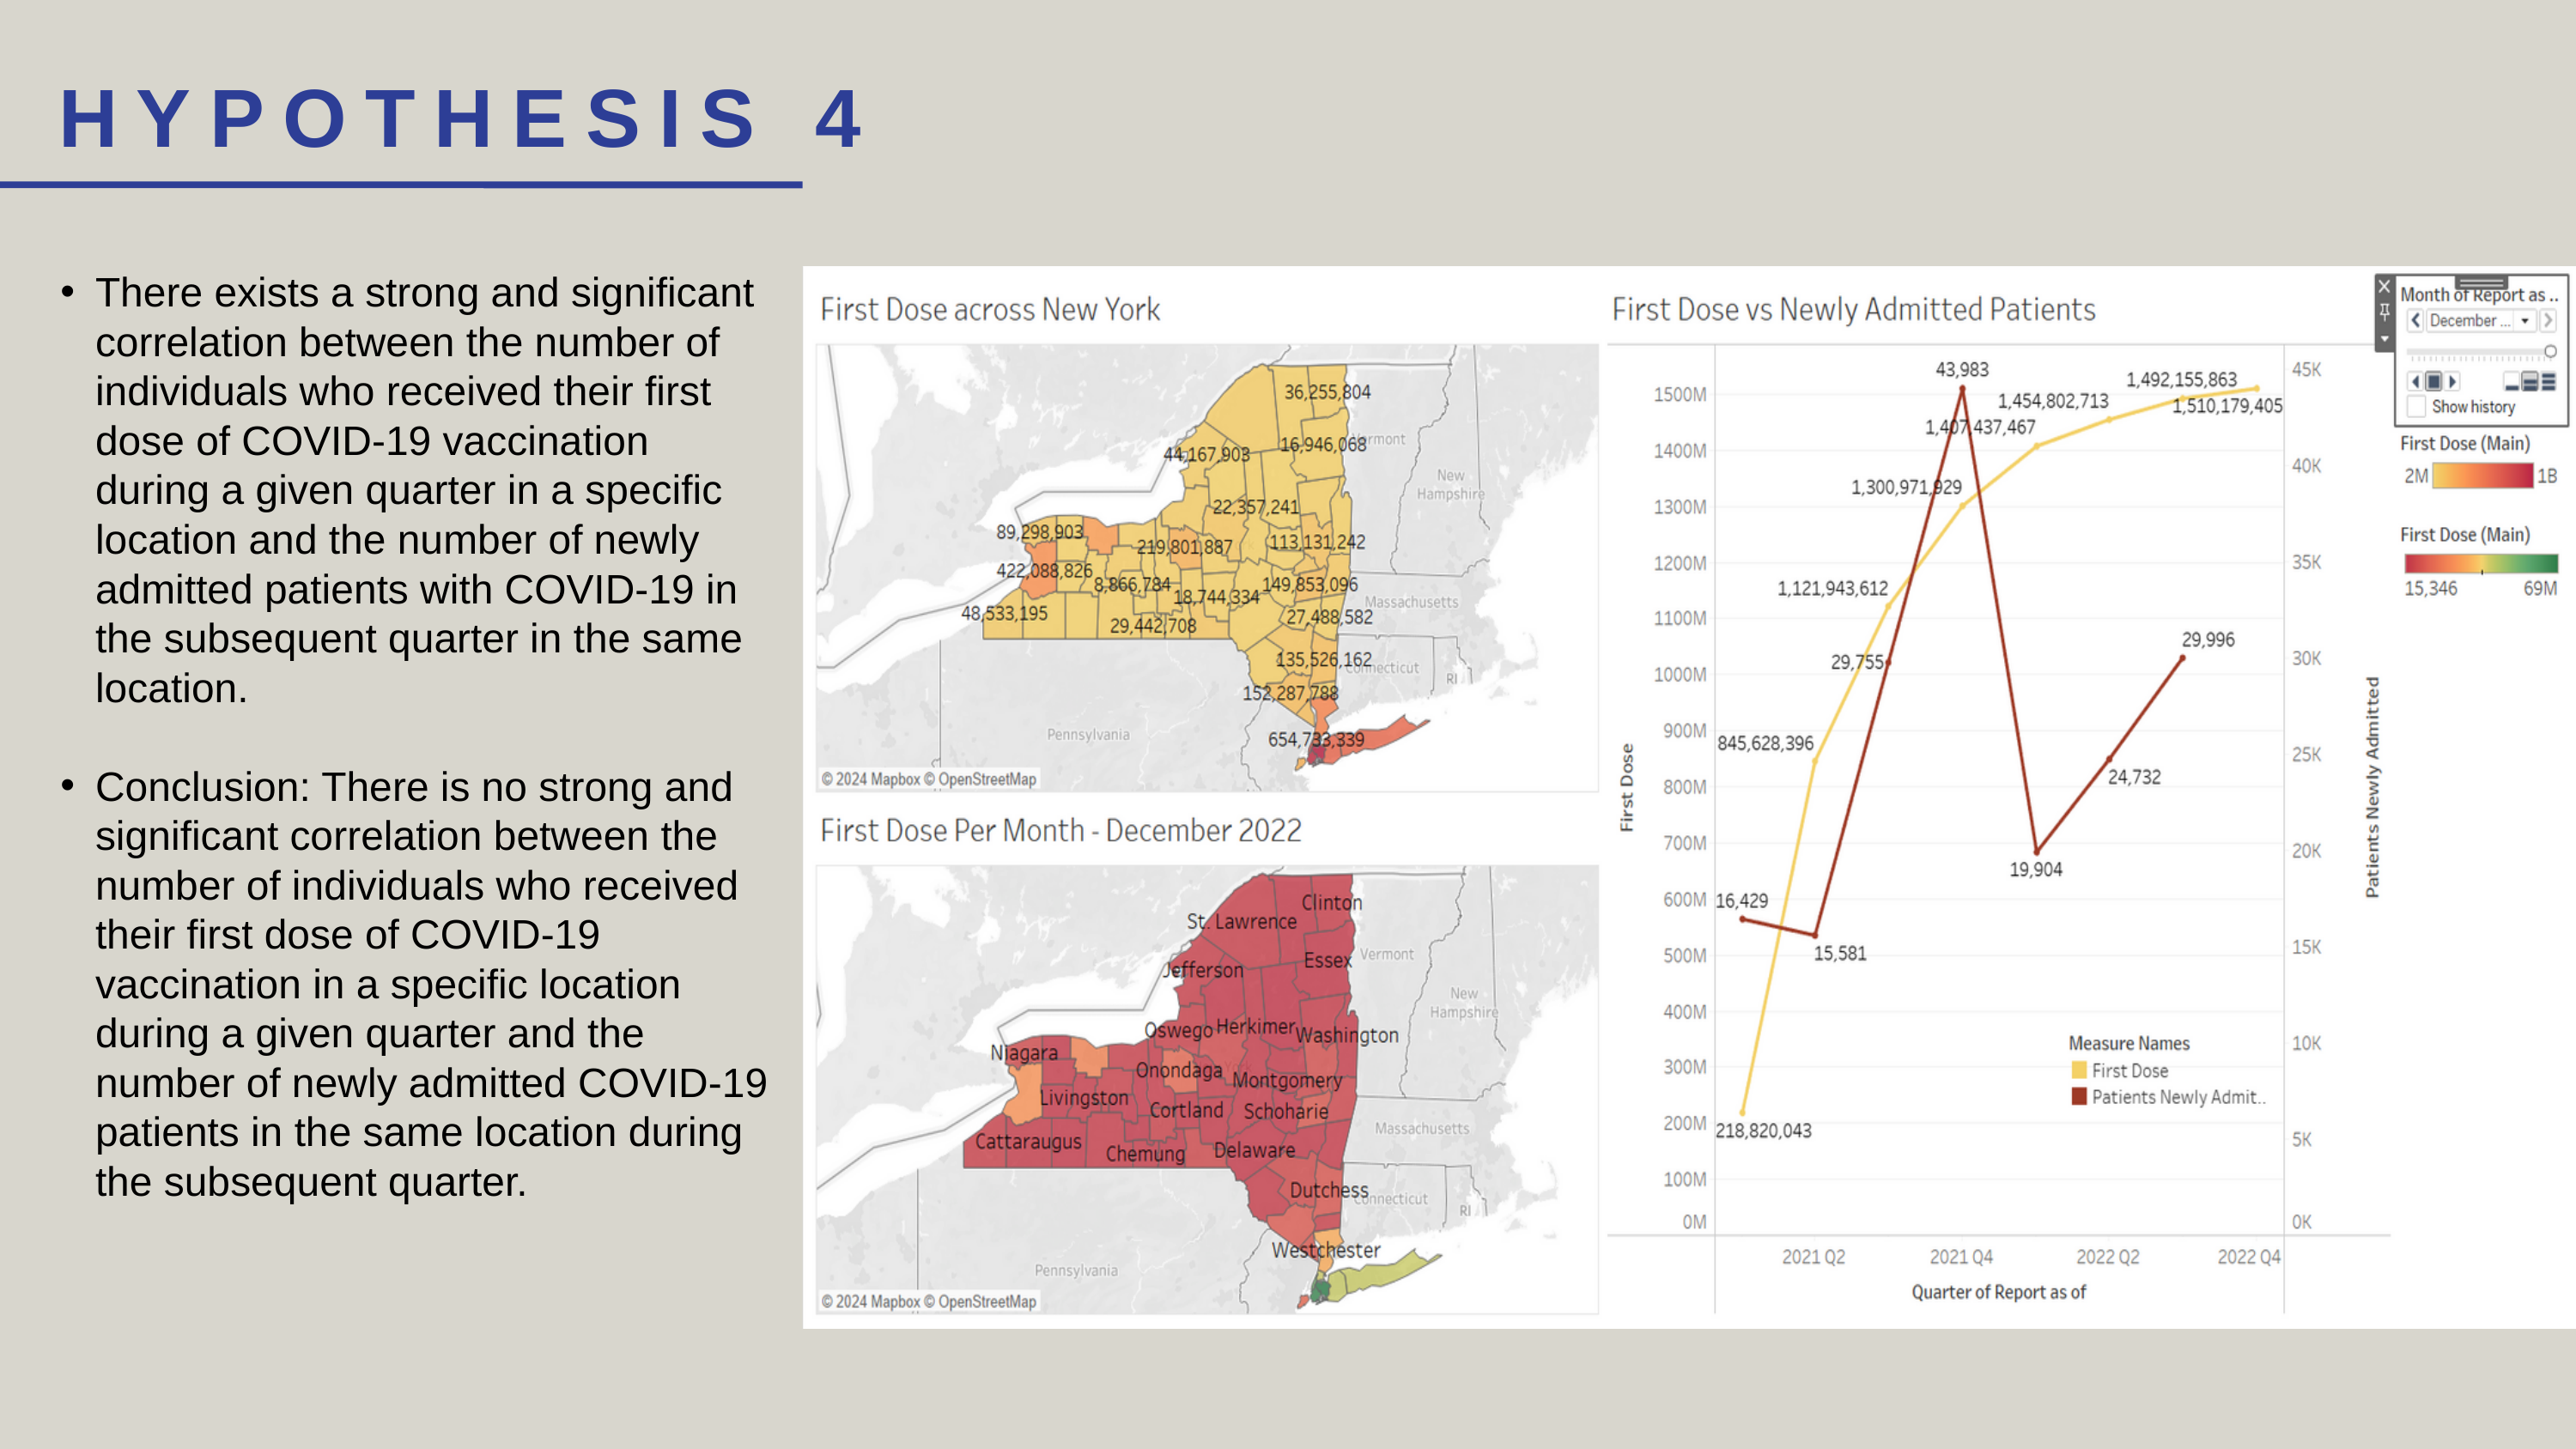

HYPOTHESIS 4

There exists a strong and significant correlation between the number of individuals who received their first dose of COVID-19 vaccination during a given quarter in a specific location and the number of newly admitted patients with COVID-19 in the subsequent quarter in the same location.

Conclusion: There is no strong and significant correlation between the number of individuals who received their first dose of COVID-19 vaccination in a specific location during a given quarter and the number of newly admitted COVID-19 patients in the same location during the subsequent quarter.